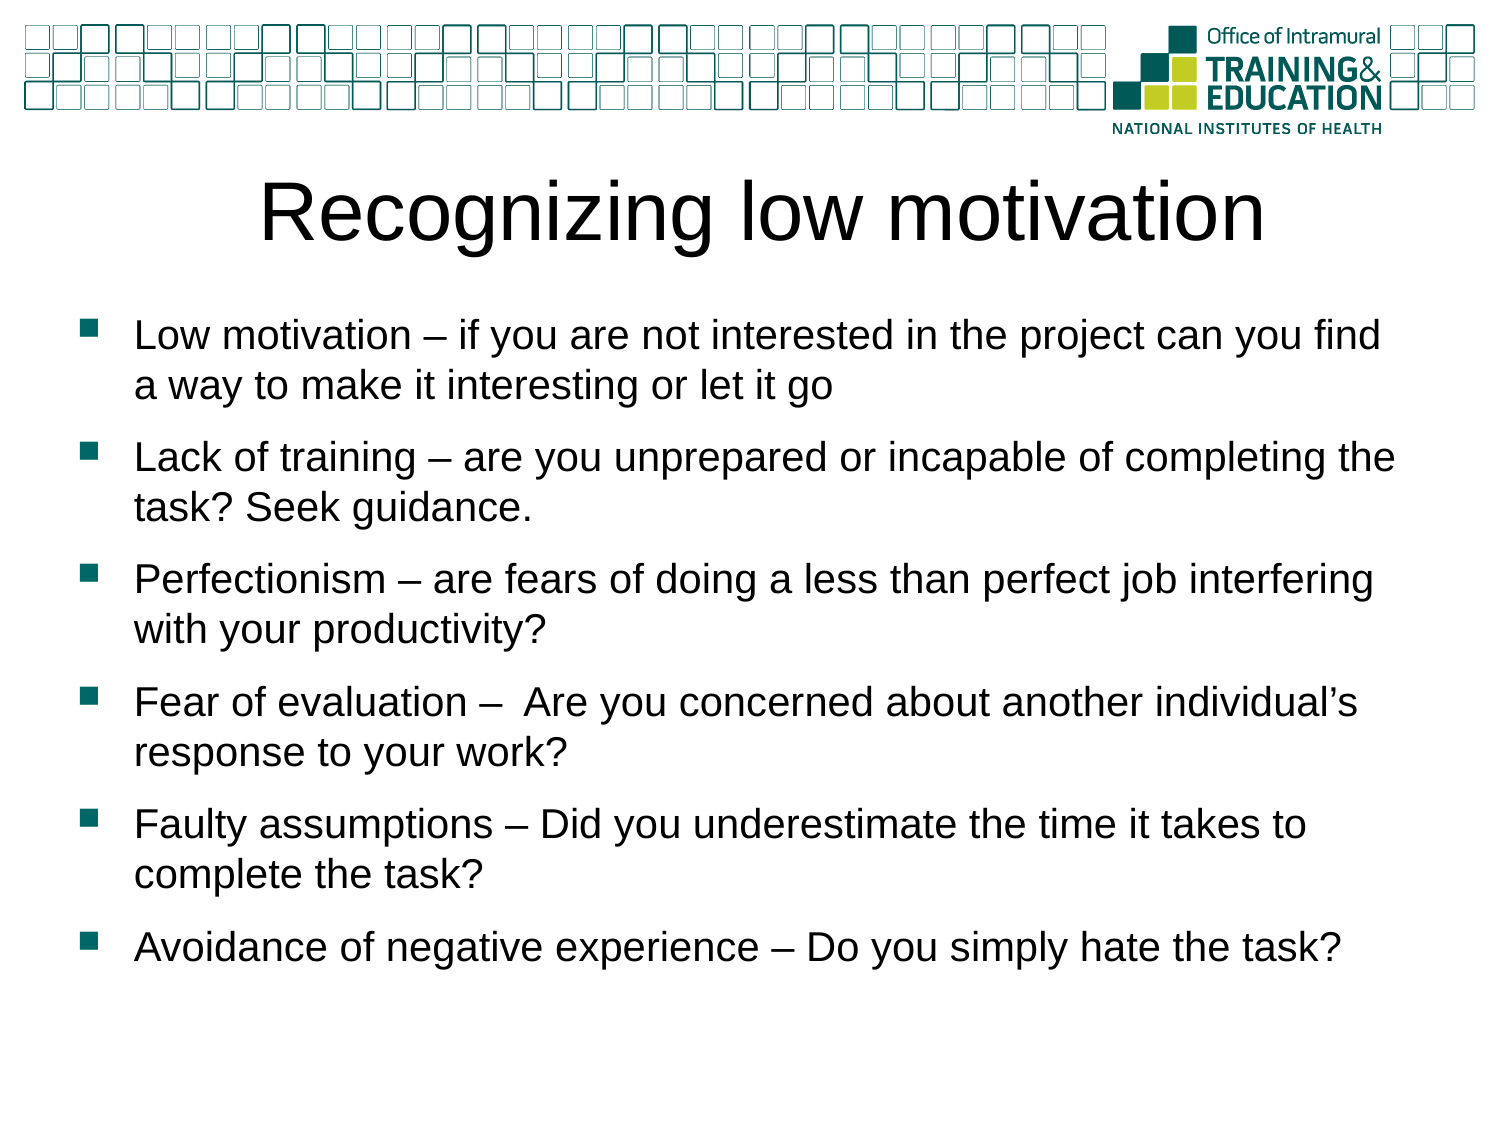

# Recognizing low motivation
Low motivation – if you are not interested in the project can you find a way to make it interesting or let it go
Lack of training – are you unprepared or incapable of completing the task? Seek guidance.
Perfectionism – are fears of doing a less than perfect job interfering with your productivity?
Fear of evaluation –  Are you concerned about another individual’s response to your work?
Faulty assumptions – Did you underestimate the time it takes to complete the task?
Avoidance of negative experience – Do you simply hate the task?